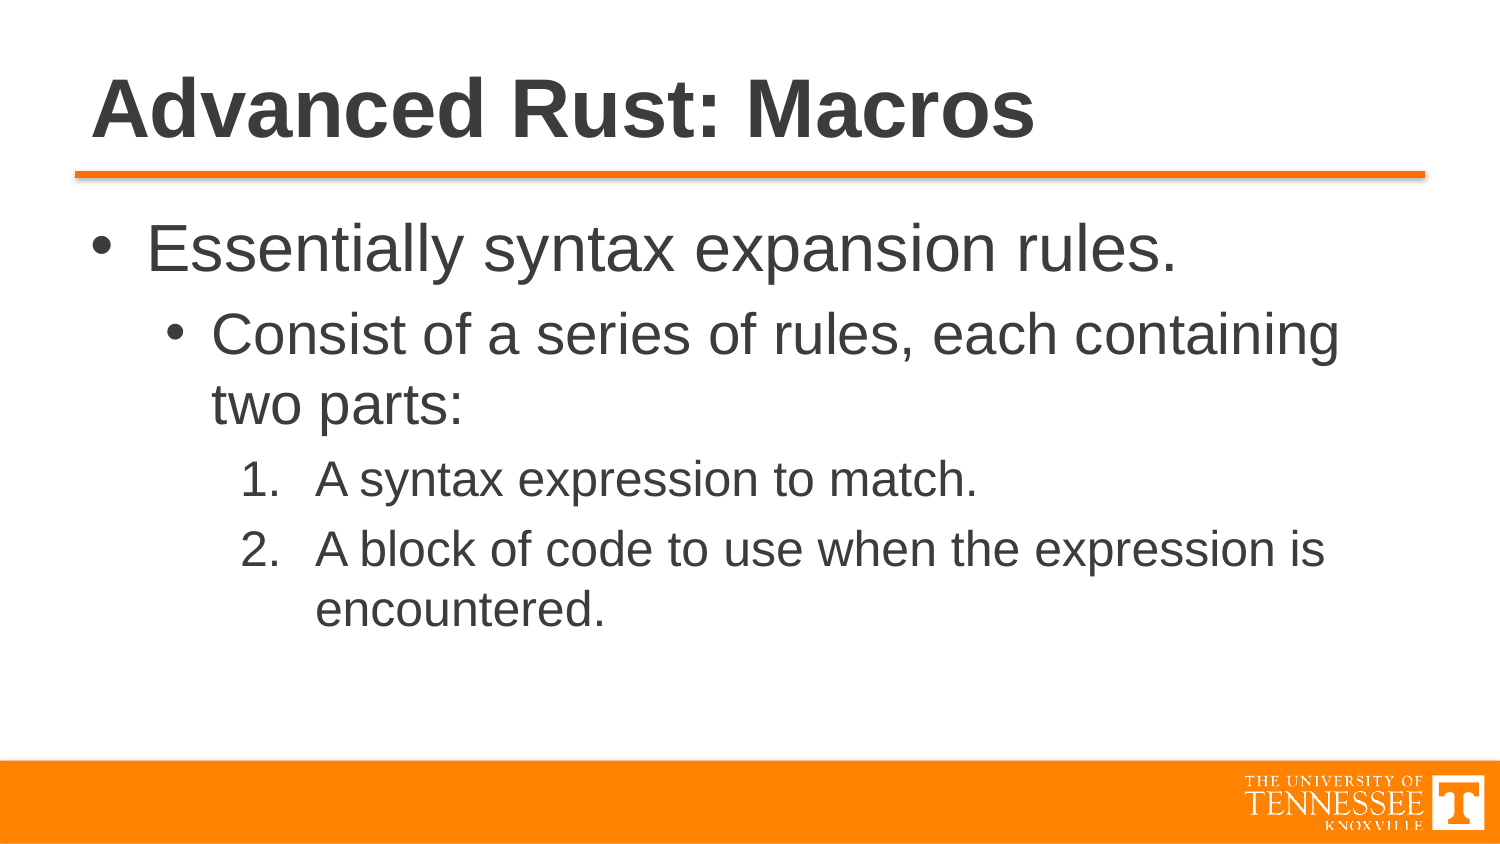

# Advanced Rust: Macros
Essentially syntax expansion rules.
Consist of a series of rules, each containing two parts:
A syntax expression to match.
A block of code to use when the expression is encountered.